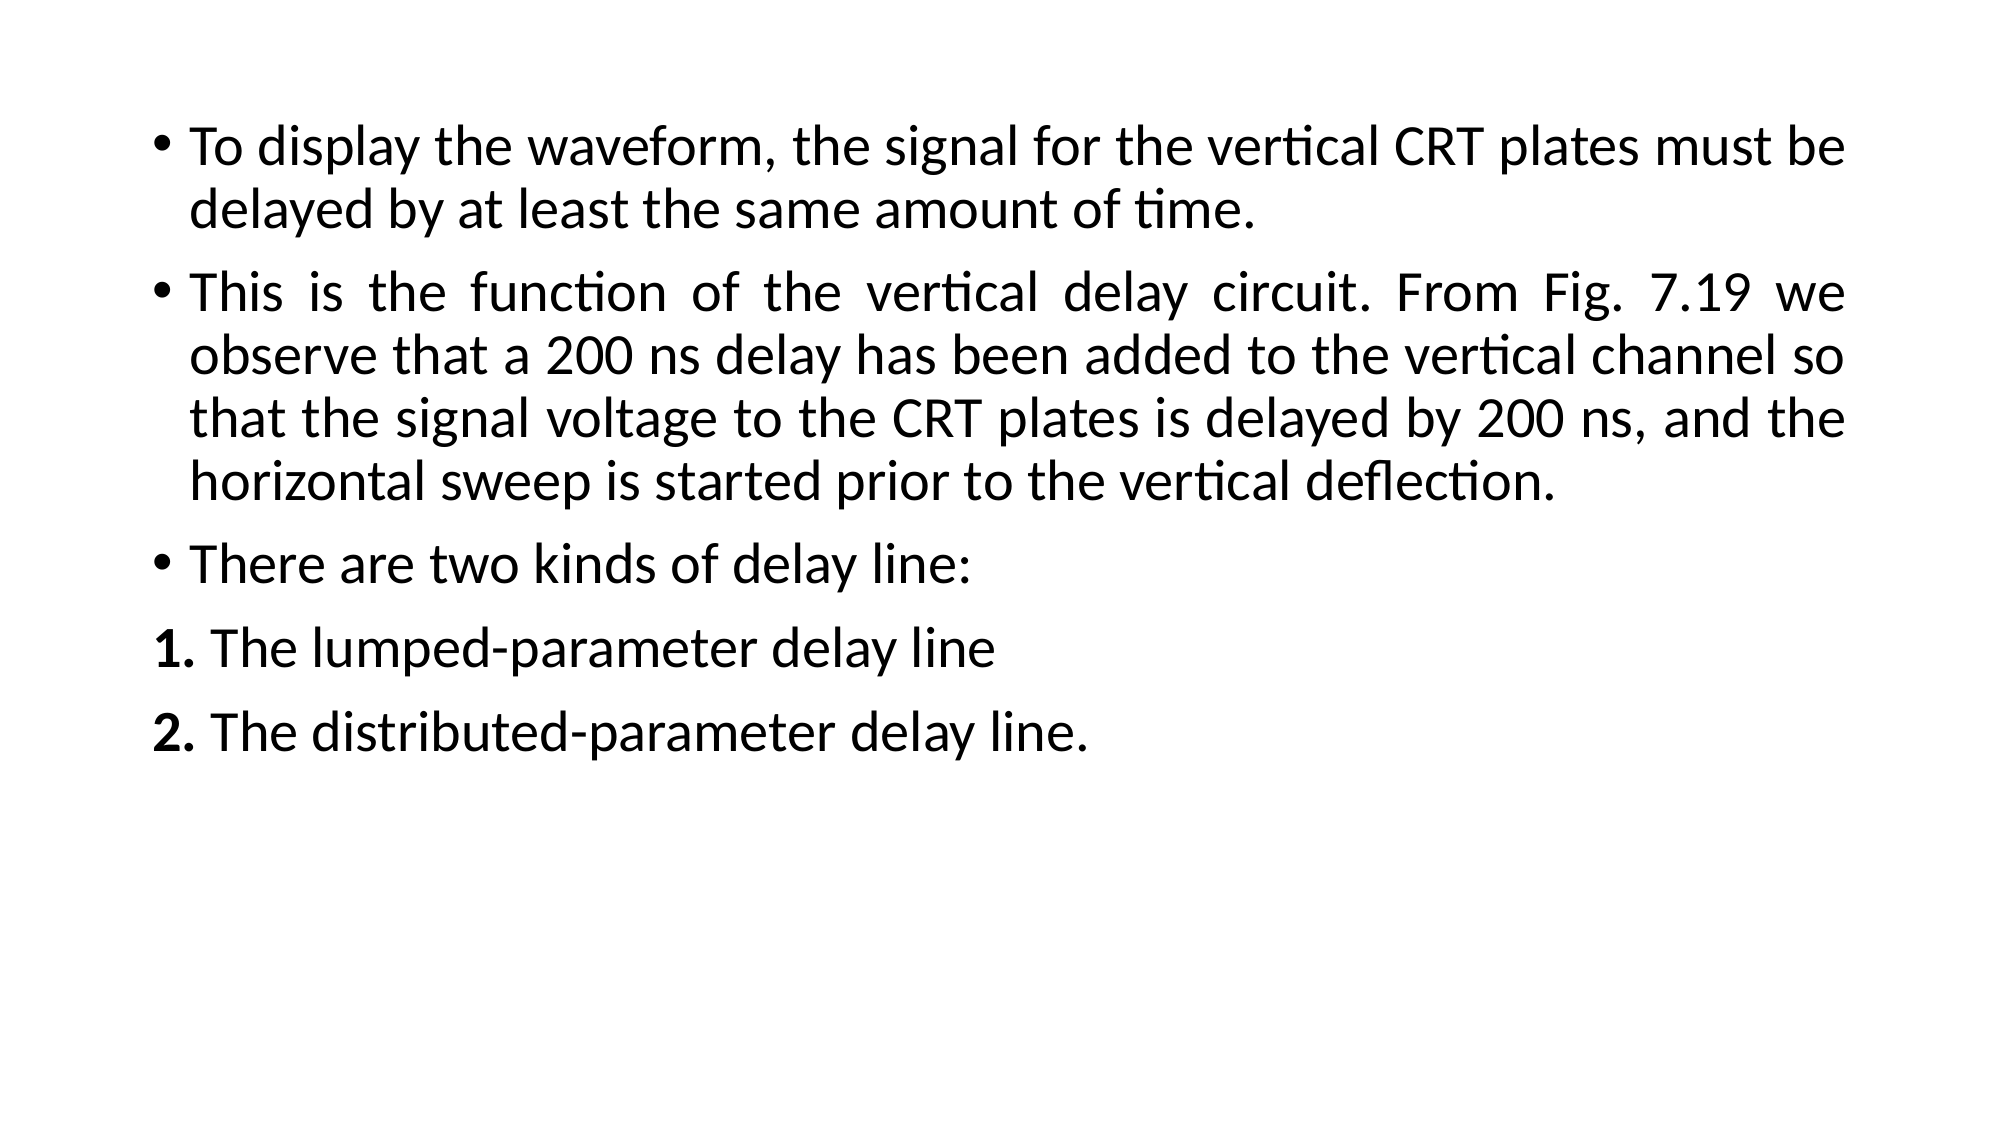

To display the waveform, the signal for the vertical CRT plates must be delayed by at least the same amount of time.
This is the function of the vertical delay circuit. From Fig. 7.19 we observe that a 200 ns delay has been added to the vertical channel so that the signal voltage to the CRT plates is delayed by 200 ns, and the horizontal sweep is started prior to the vertical deflection.
There are two kinds of delay line:
1. The lumped-parameter delay line
2. The distributed-parameter delay line.